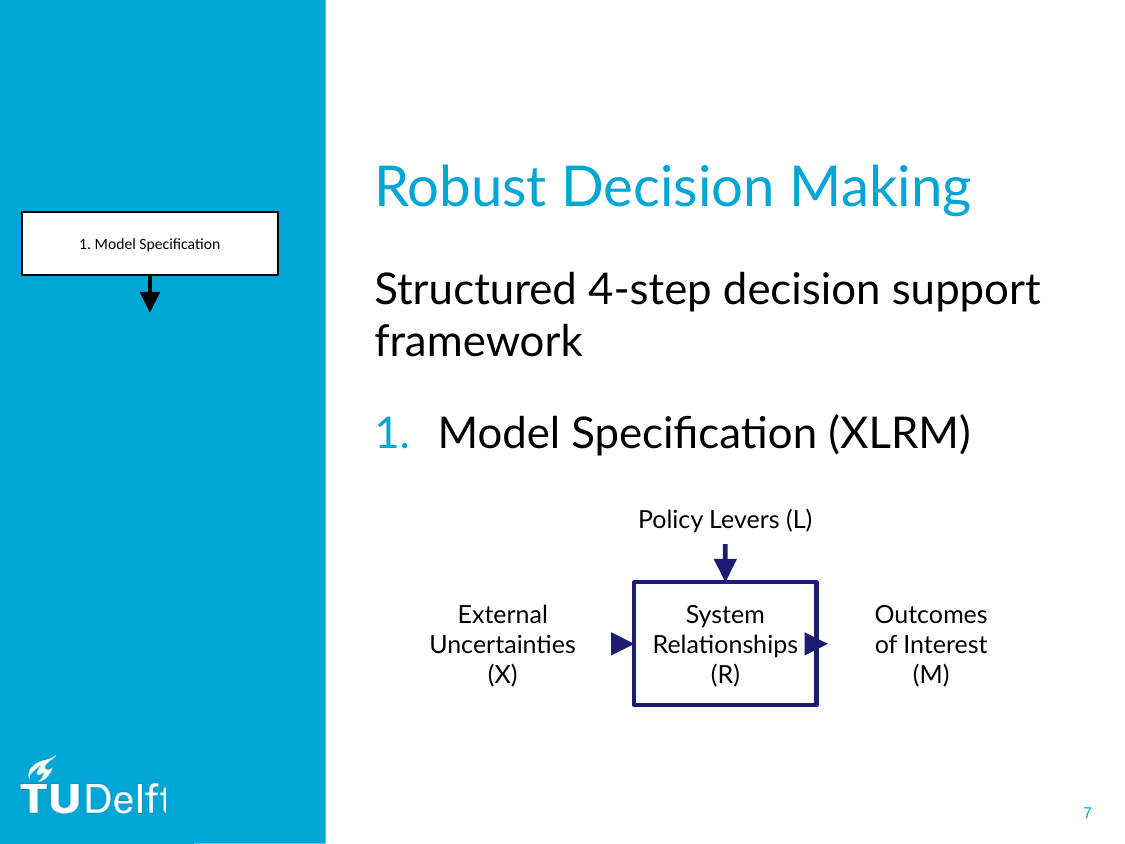

# Robust Decision Making
1. Model Specification
Structured 4-step decision support framework

Model Specification (XLRM)
Policy Levers (L)
Outcomes of Interest
(M)
External Uncertainties
(X)
System Relationships
(R)